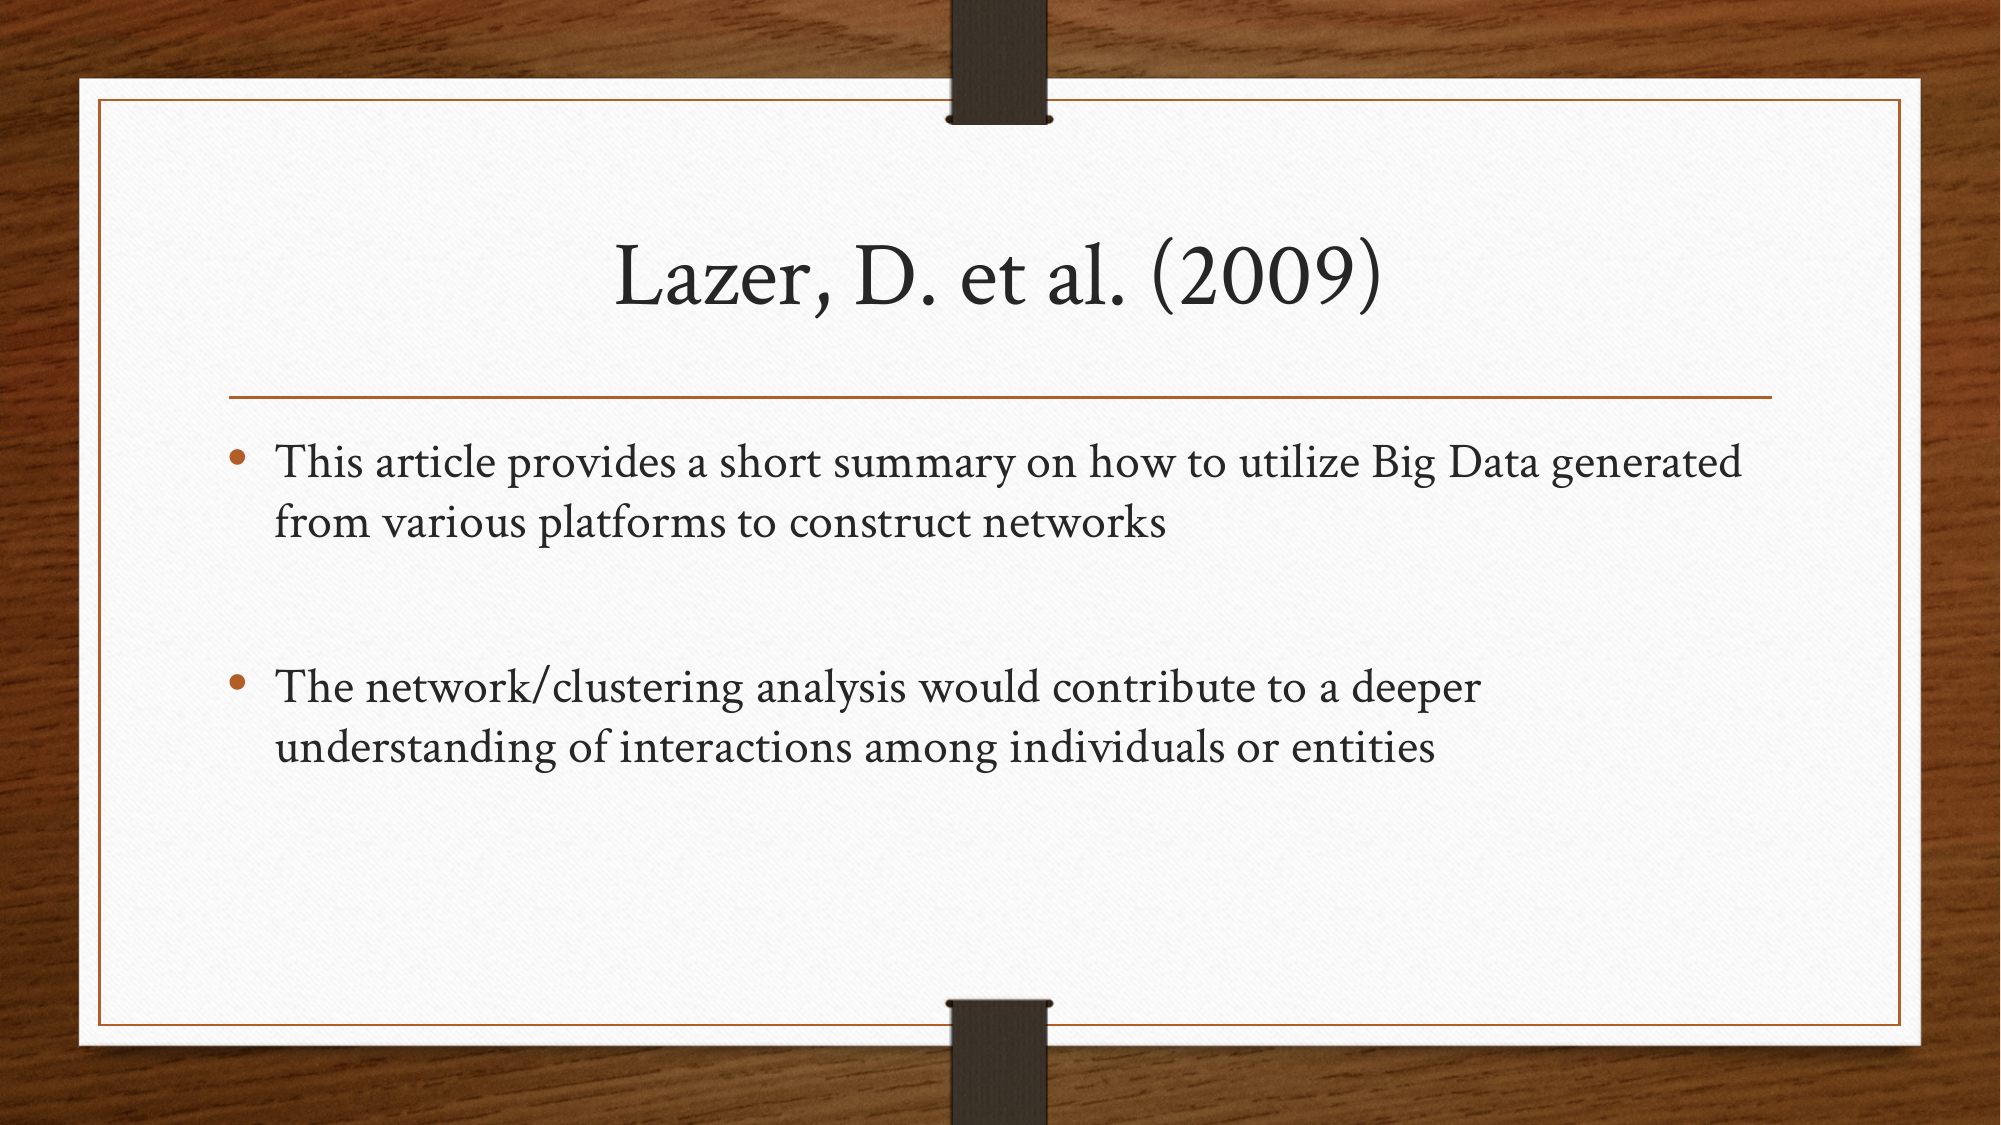

# Lazer, D. et al. (2009)
This article provides a short summary on how to utilize Big Data generated from various platforms to construct networks

The network/clustering analysis would contribute to a deeper understanding of interactions among individuals or entities